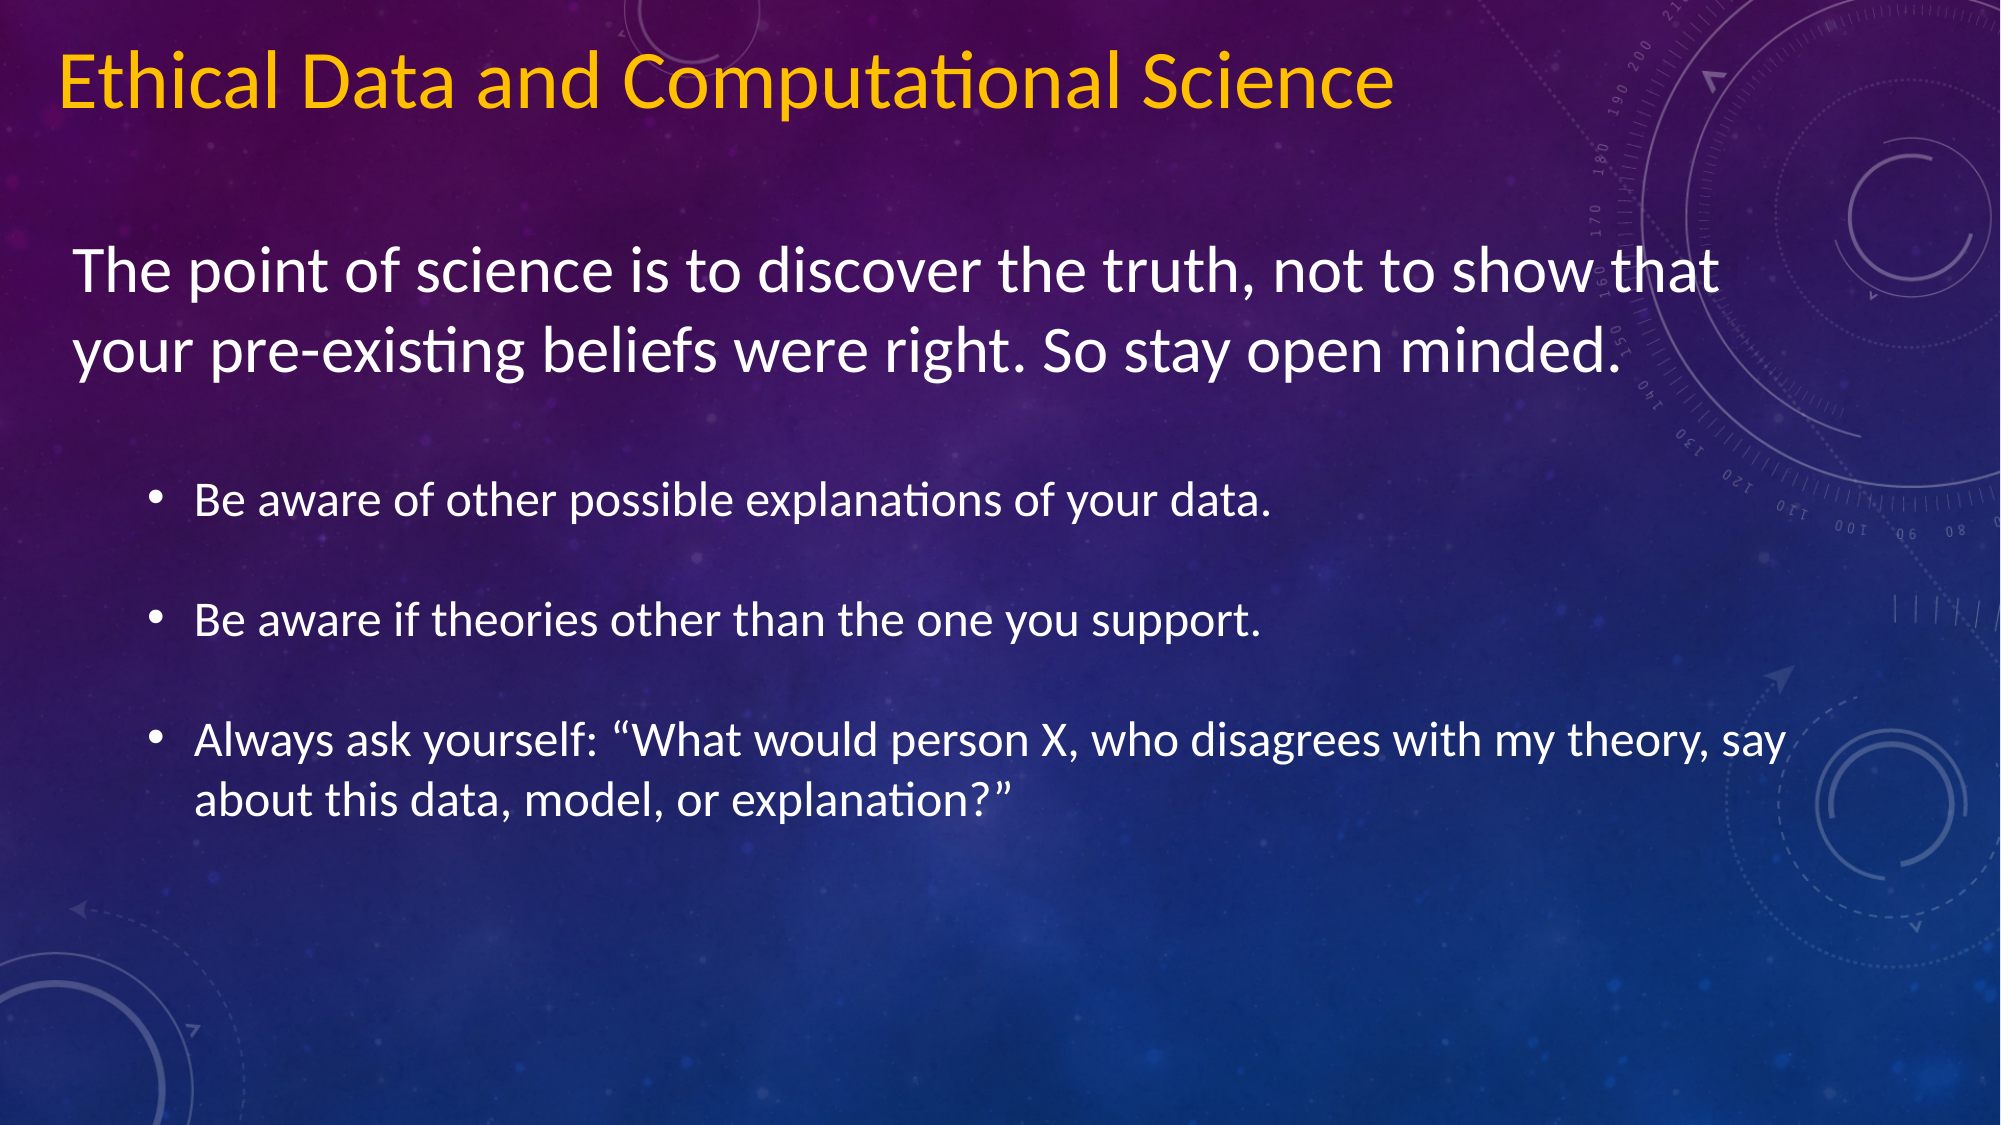

# Ethical Data and Computational Science
The point of science is to discover the truth, not to show that your pre-existing beliefs were right. So stay open minded.

Be aware of other possible explanations of your data.

Be aware if theories other than the one you support.

Always ask yourself: “What would person X, who disagrees with my theory, say about this data, model, or explanation?”